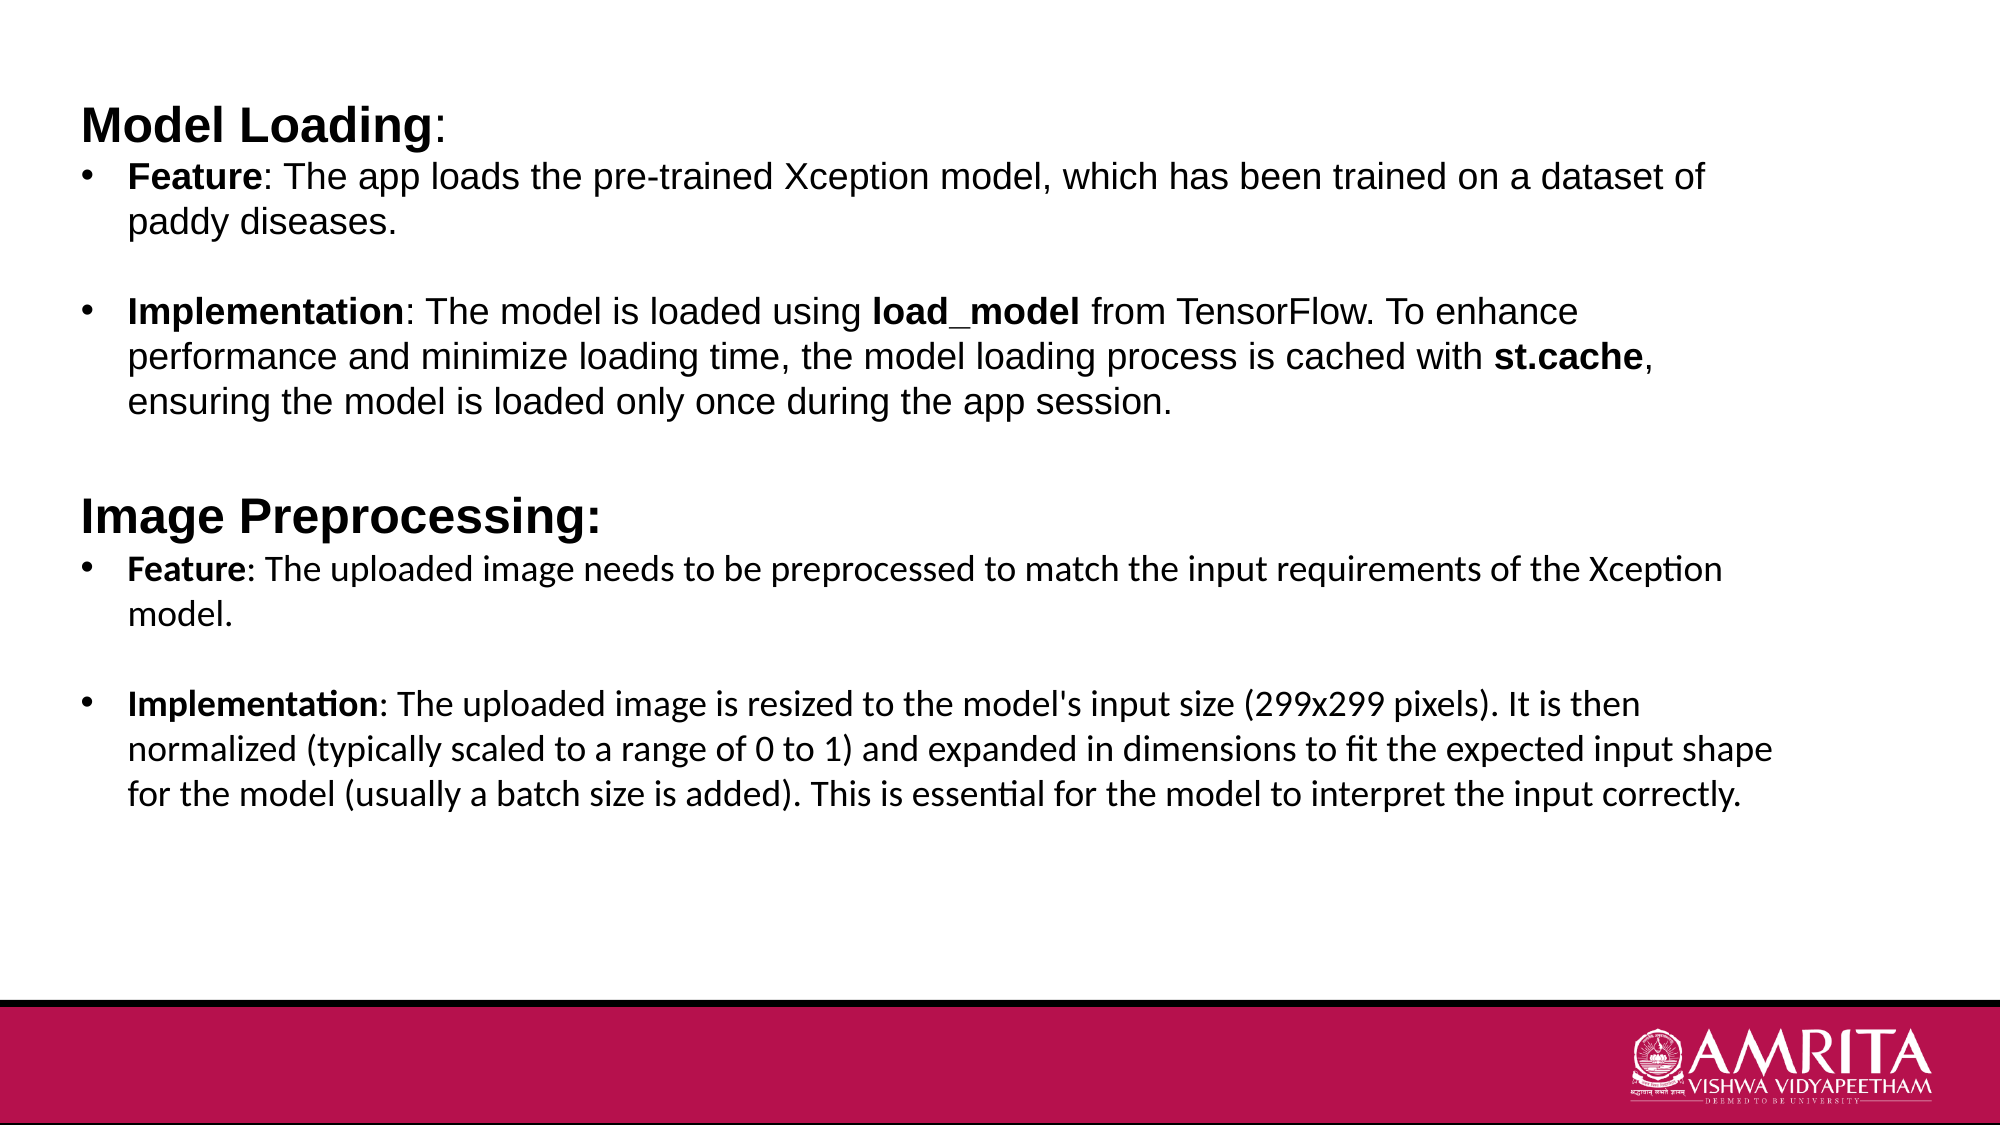

Model Loading:
Feature: The app loads the pre-trained Xception model, which has been trained on a dataset of paddy diseases.

Implementation: The model is loaded using load_model from TensorFlow. To enhance performance and minimize loading time, the model loading process is cached with st.cache, ensuring the model is loaded only once during the app session.

Image Preprocessing:
Feature: The uploaded image needs to be preprocessed to match the input requirements of the Xception model.

Implementation: The uploaded image is resized to the model's input size (299x299 pixels). It is then normalized (typically scaled to a range of 0 to 1) and expanded in dimensions to fit the expected input shape for the model (usually a batch size is added). This is essential for the model to interpret the input correctly.